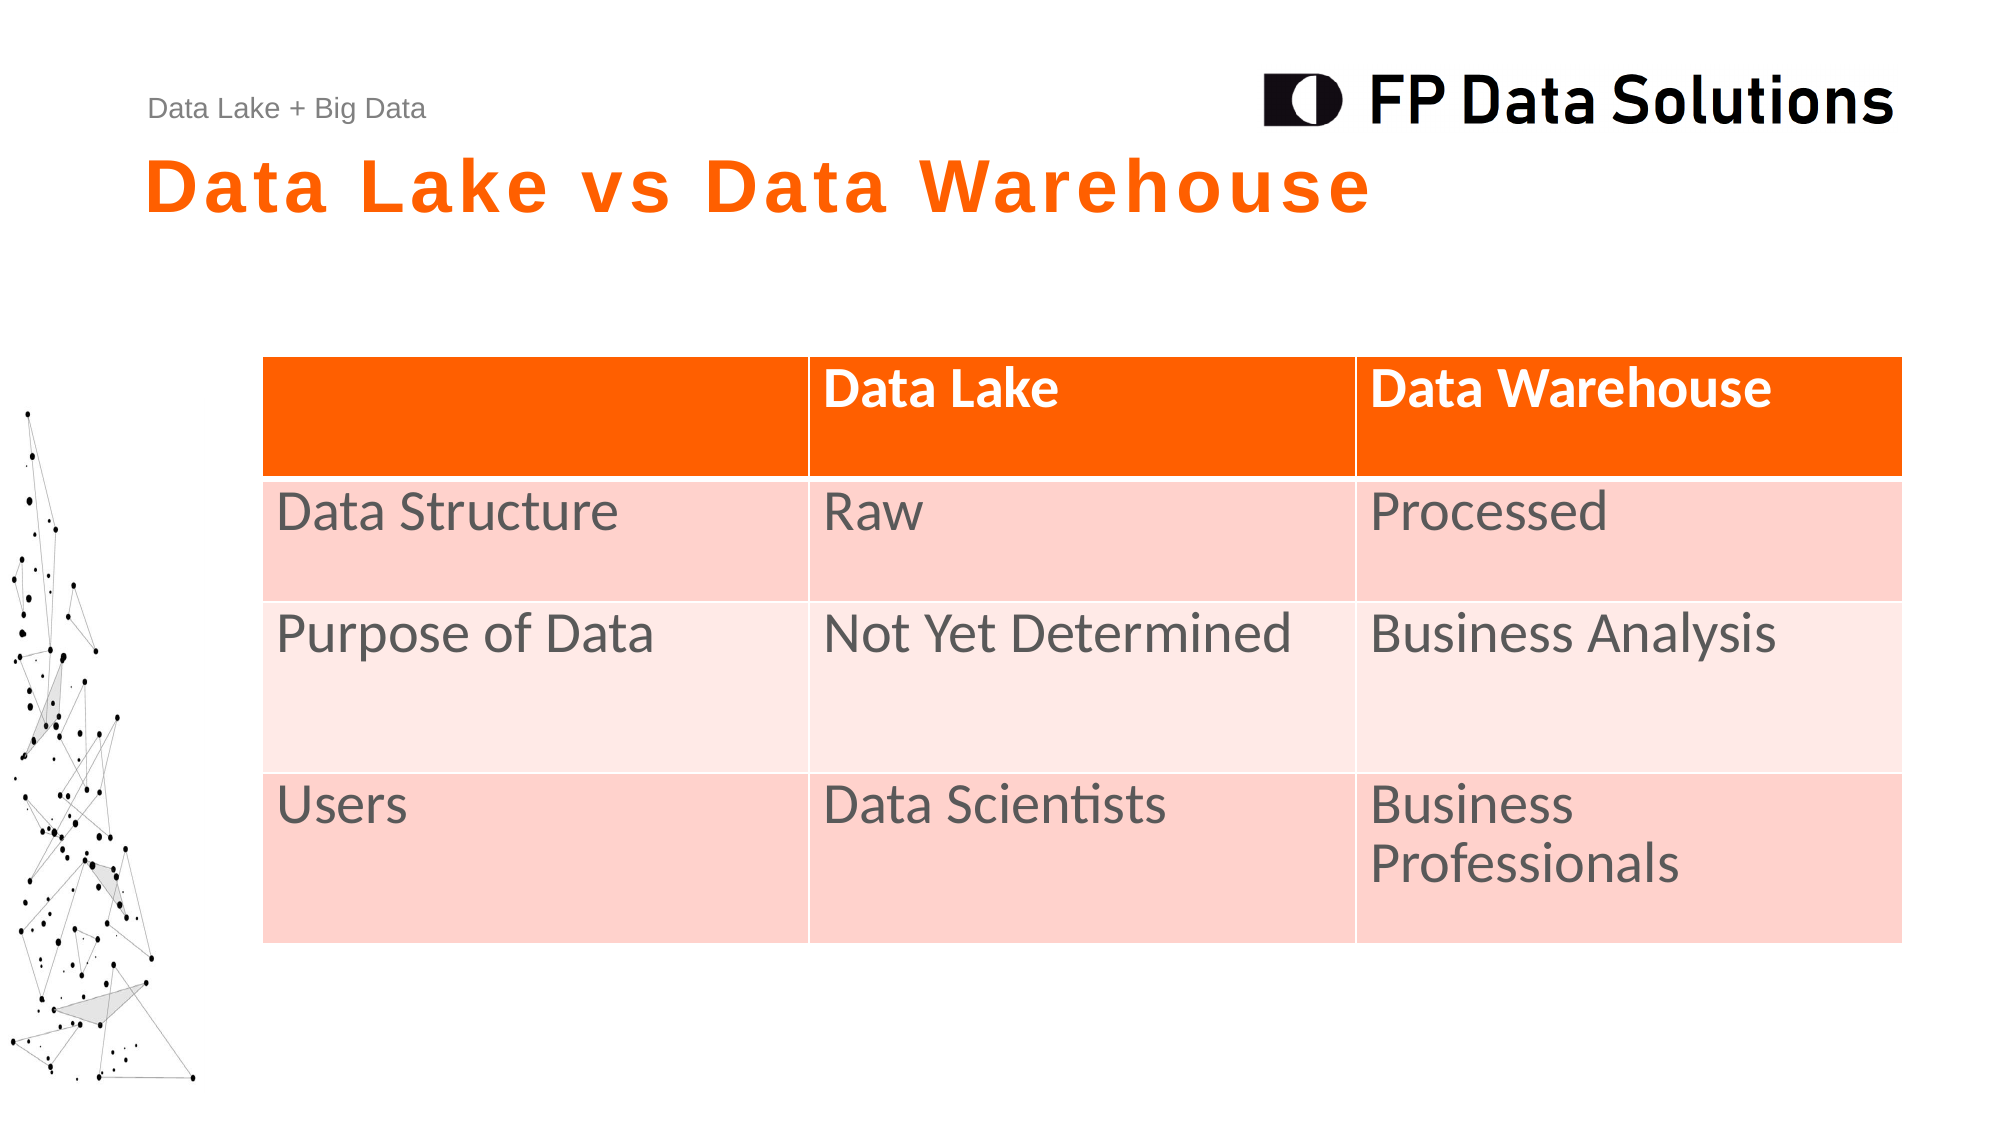

Data Lake vs Data Warehouse
|  | Data Lake | Data Warehouse |
| --- | --- | --- |
| Data Structure | Raw | Processed |
| Purpose of Data | Not Yet Determined | Business Analysis |
| Users | Data Scientists | Business Professionals |